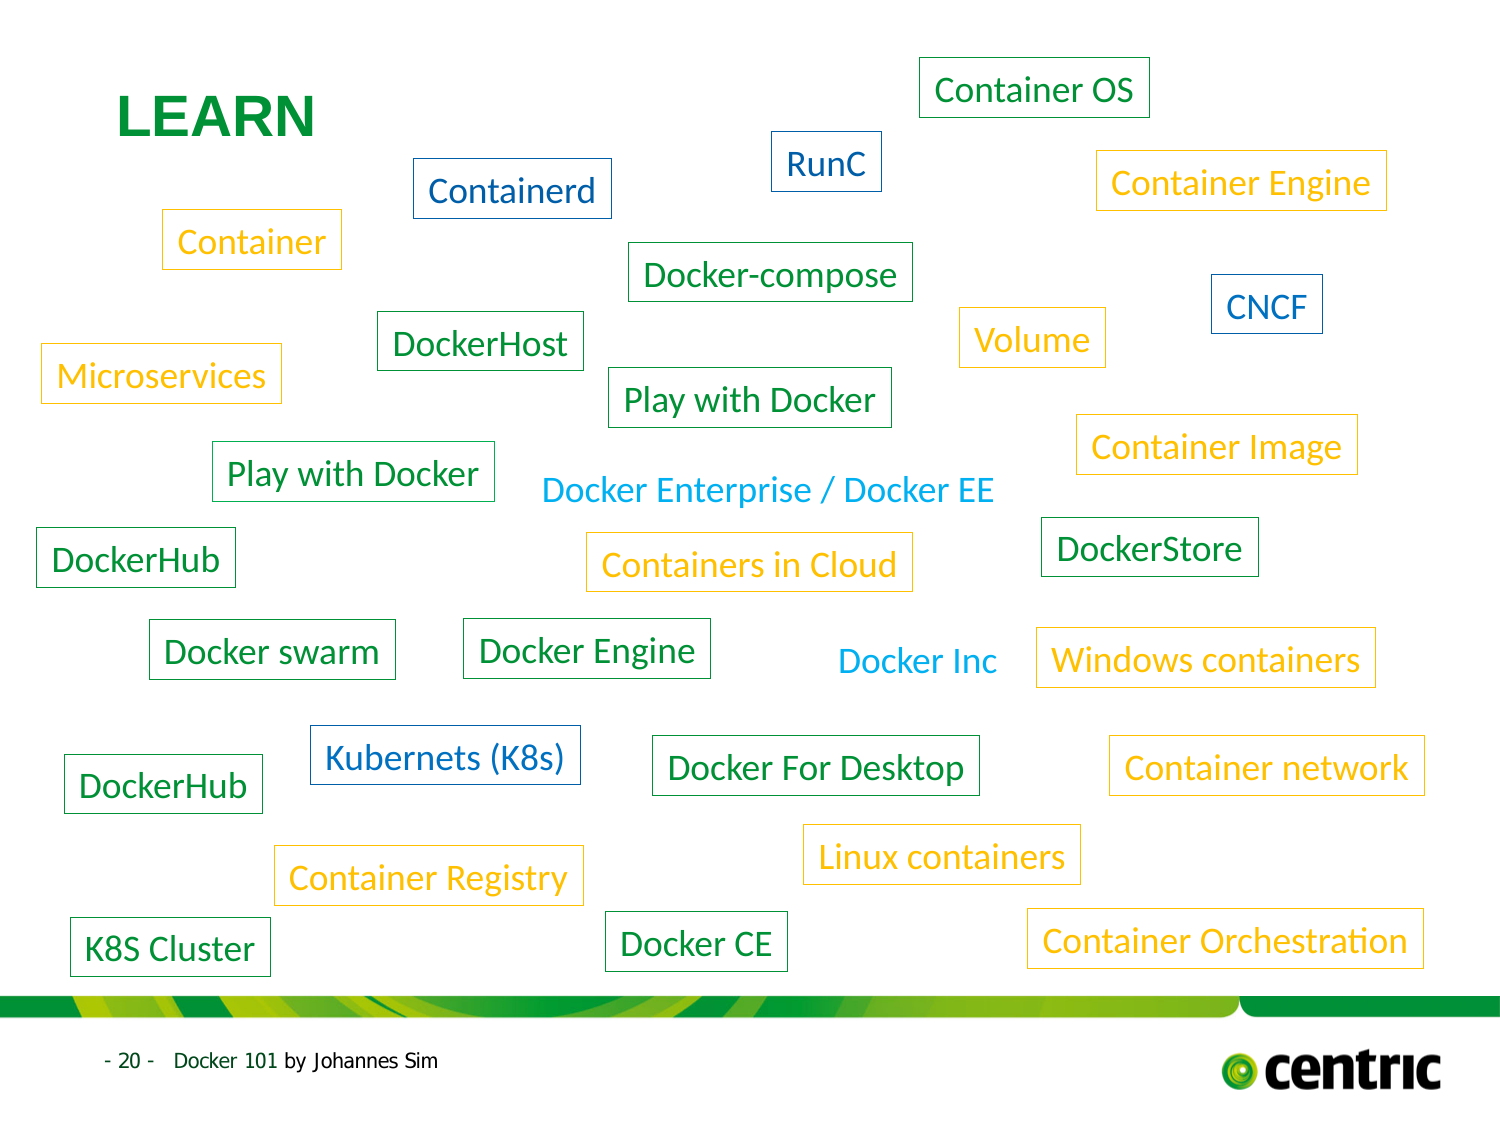

Container OS
# Learn
RunC
Container Engine
Containerd
Container
Docker-compose
CNCF
Volume
DockerHost
Microservices
Play with Docker
Container Image
Play with Docker
Docker Enterprise / Docker EE
DockerStore
DockerHub
Containers in Cloud
Docker Engine
Docker swarm
Windows containers
Docker Inc
Kubernets (K8s)
Docker For Desktop
Container network
DockerHub
Linux containers
Container Registry
Container Orchestration
Docker CE
K8S Cluster